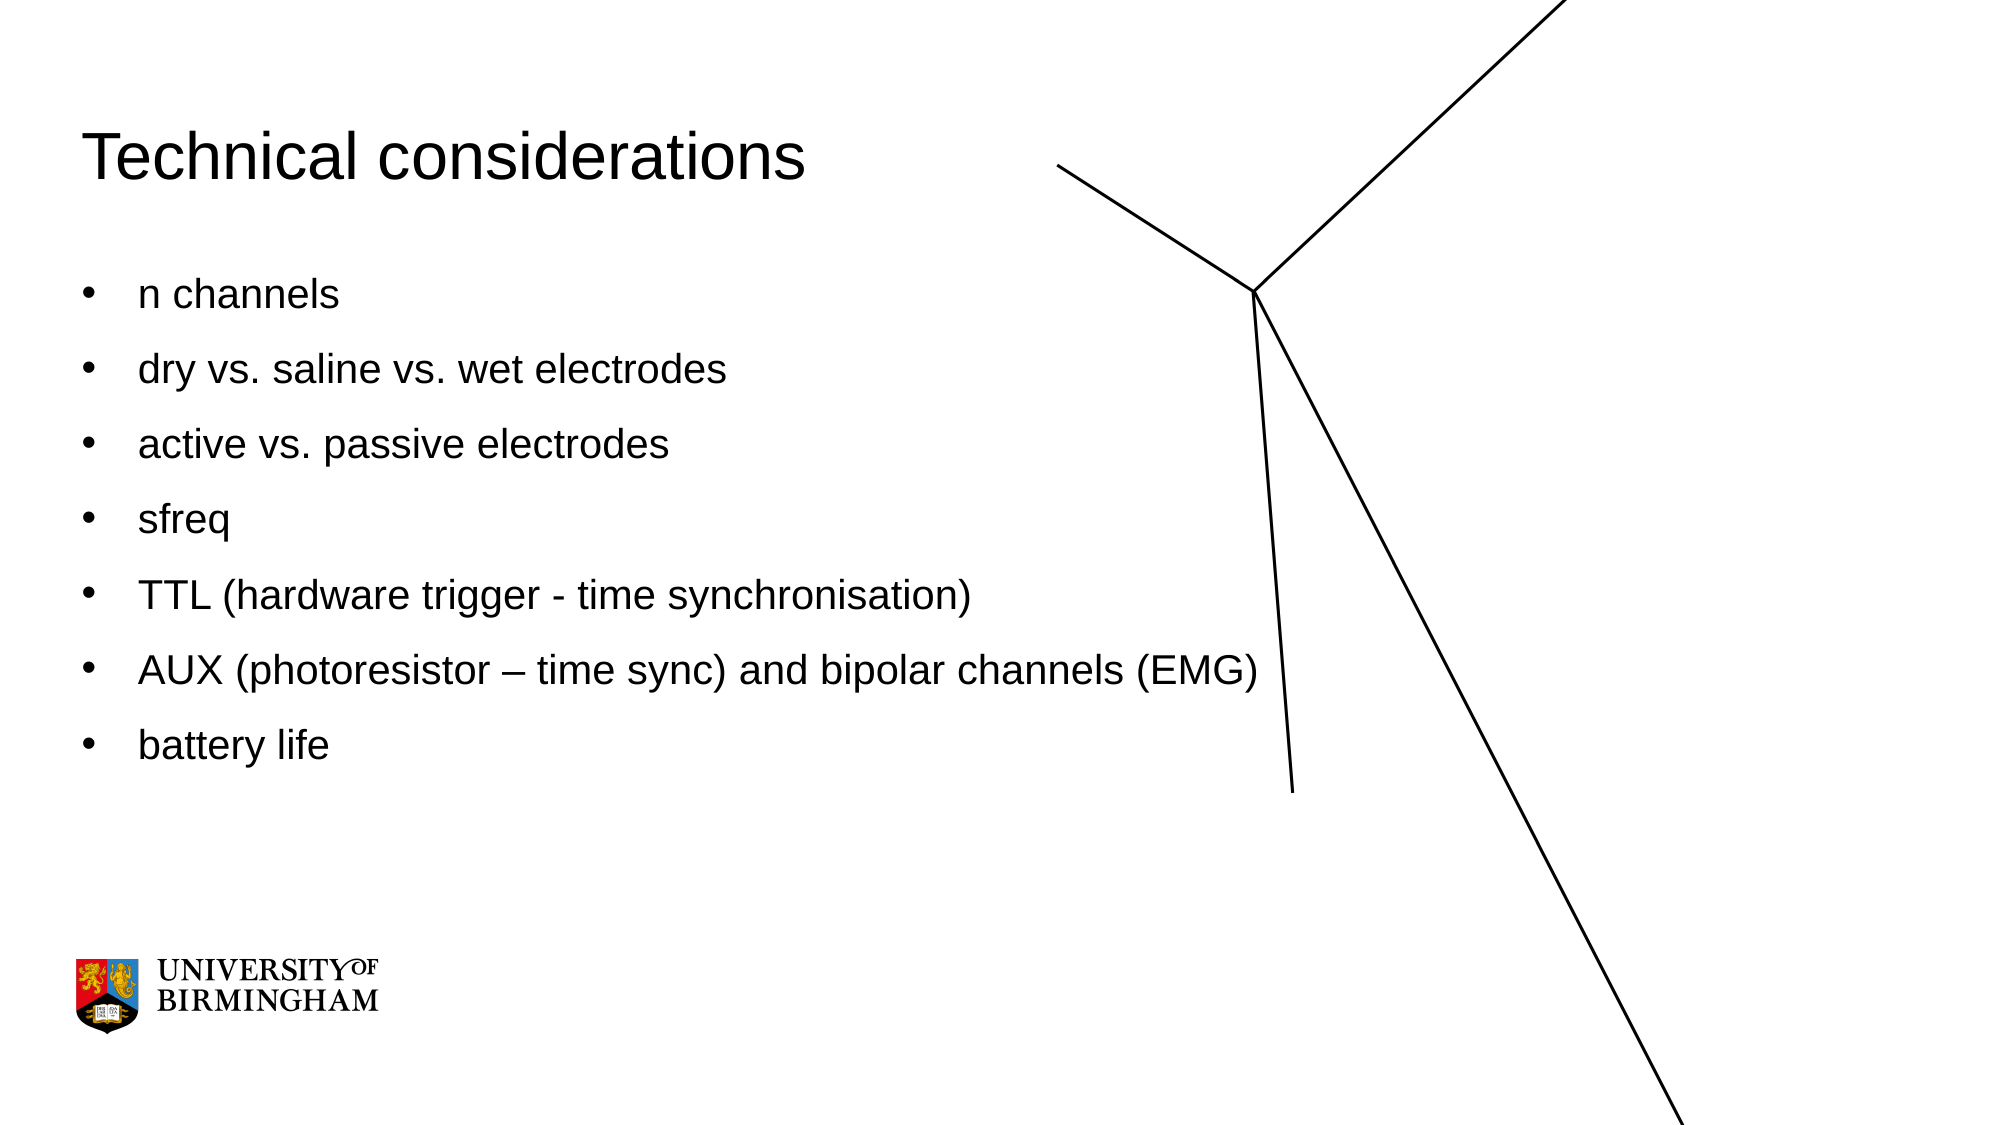

Technical considerations
n channels
dry vs. saline vs. wet electrodes
active vs. passive electrodes
sfreq
TTL (hardware trigger - time synchronisation)
AUX (photoresistor – time sync) and bipolar channels (EMG)
battery life